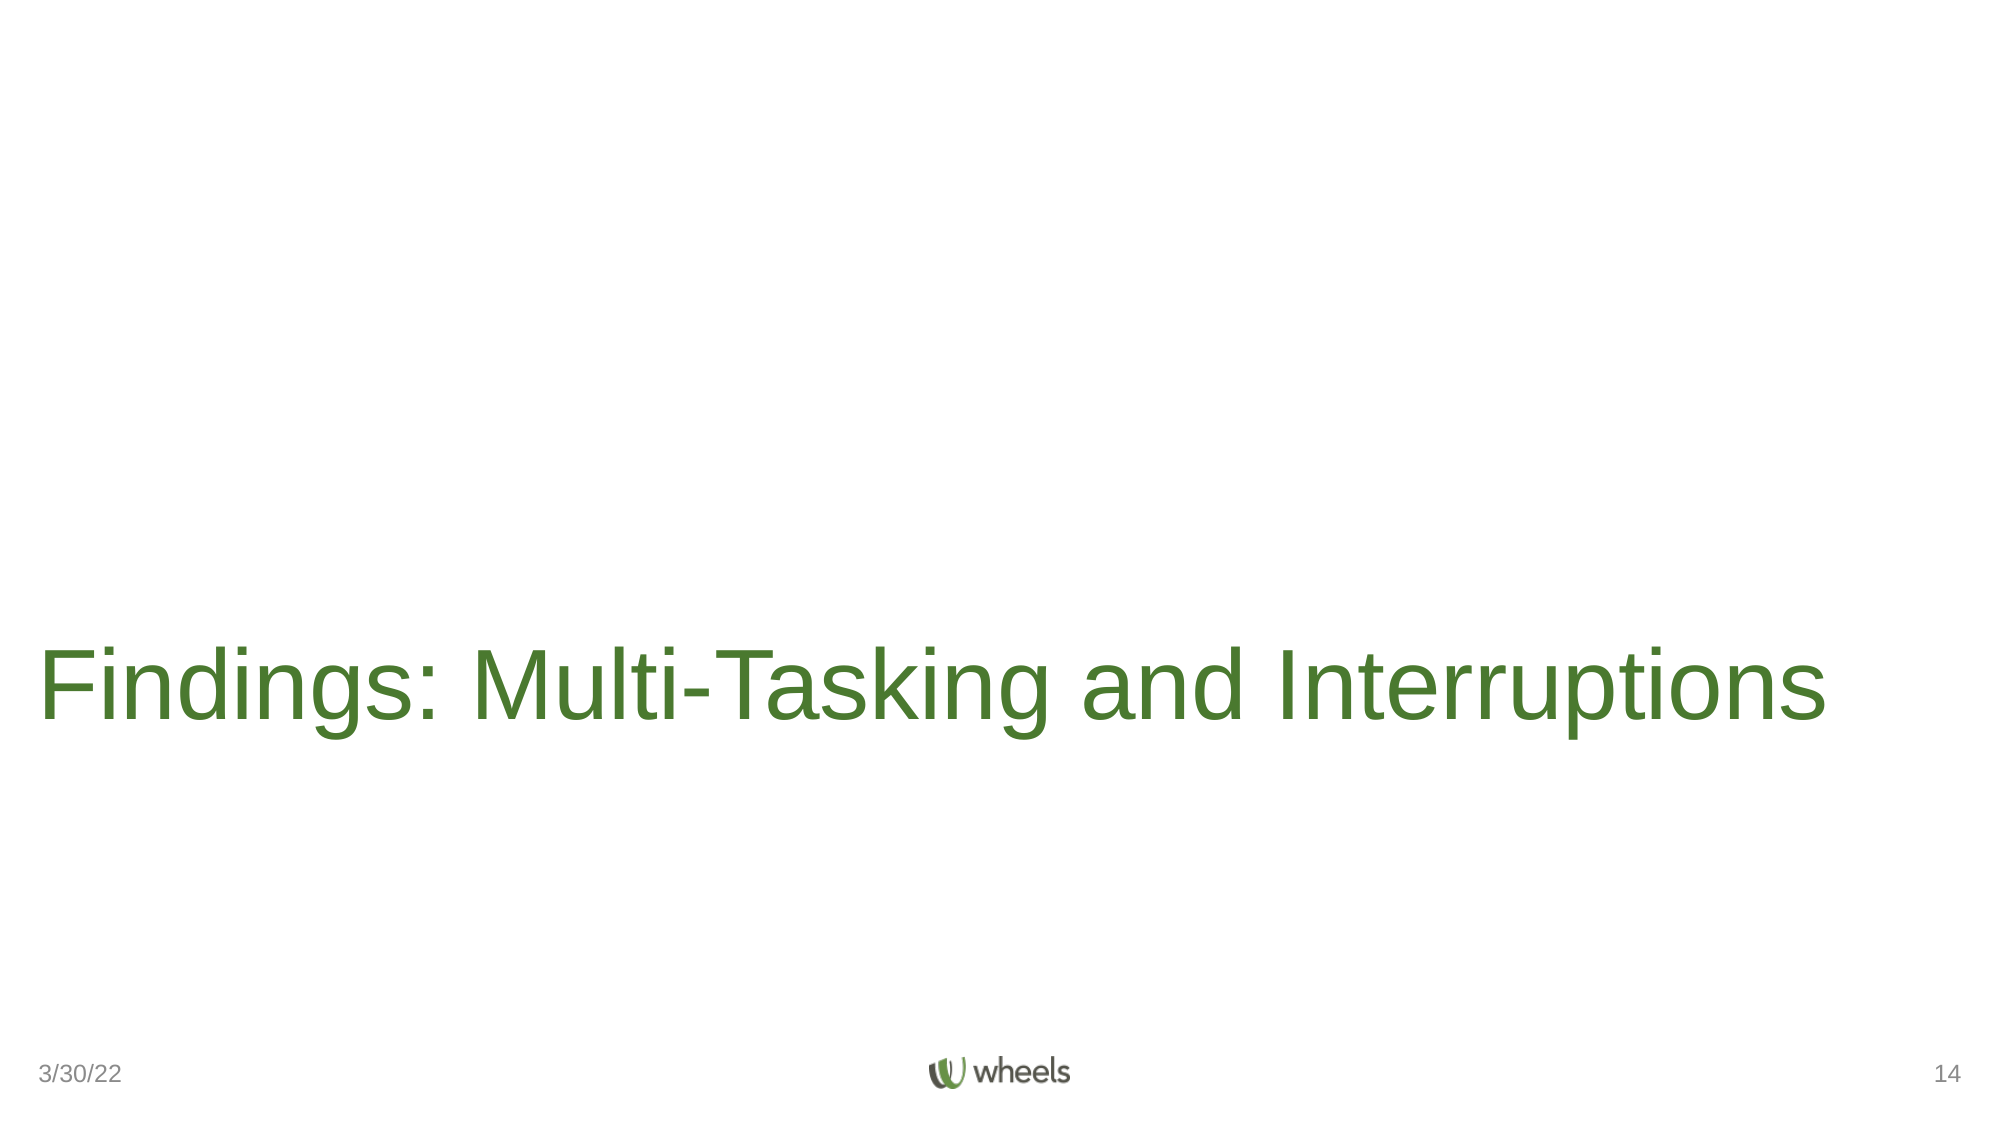

# Findings: Multi-Tasking and Interruptions
3/30/22
14